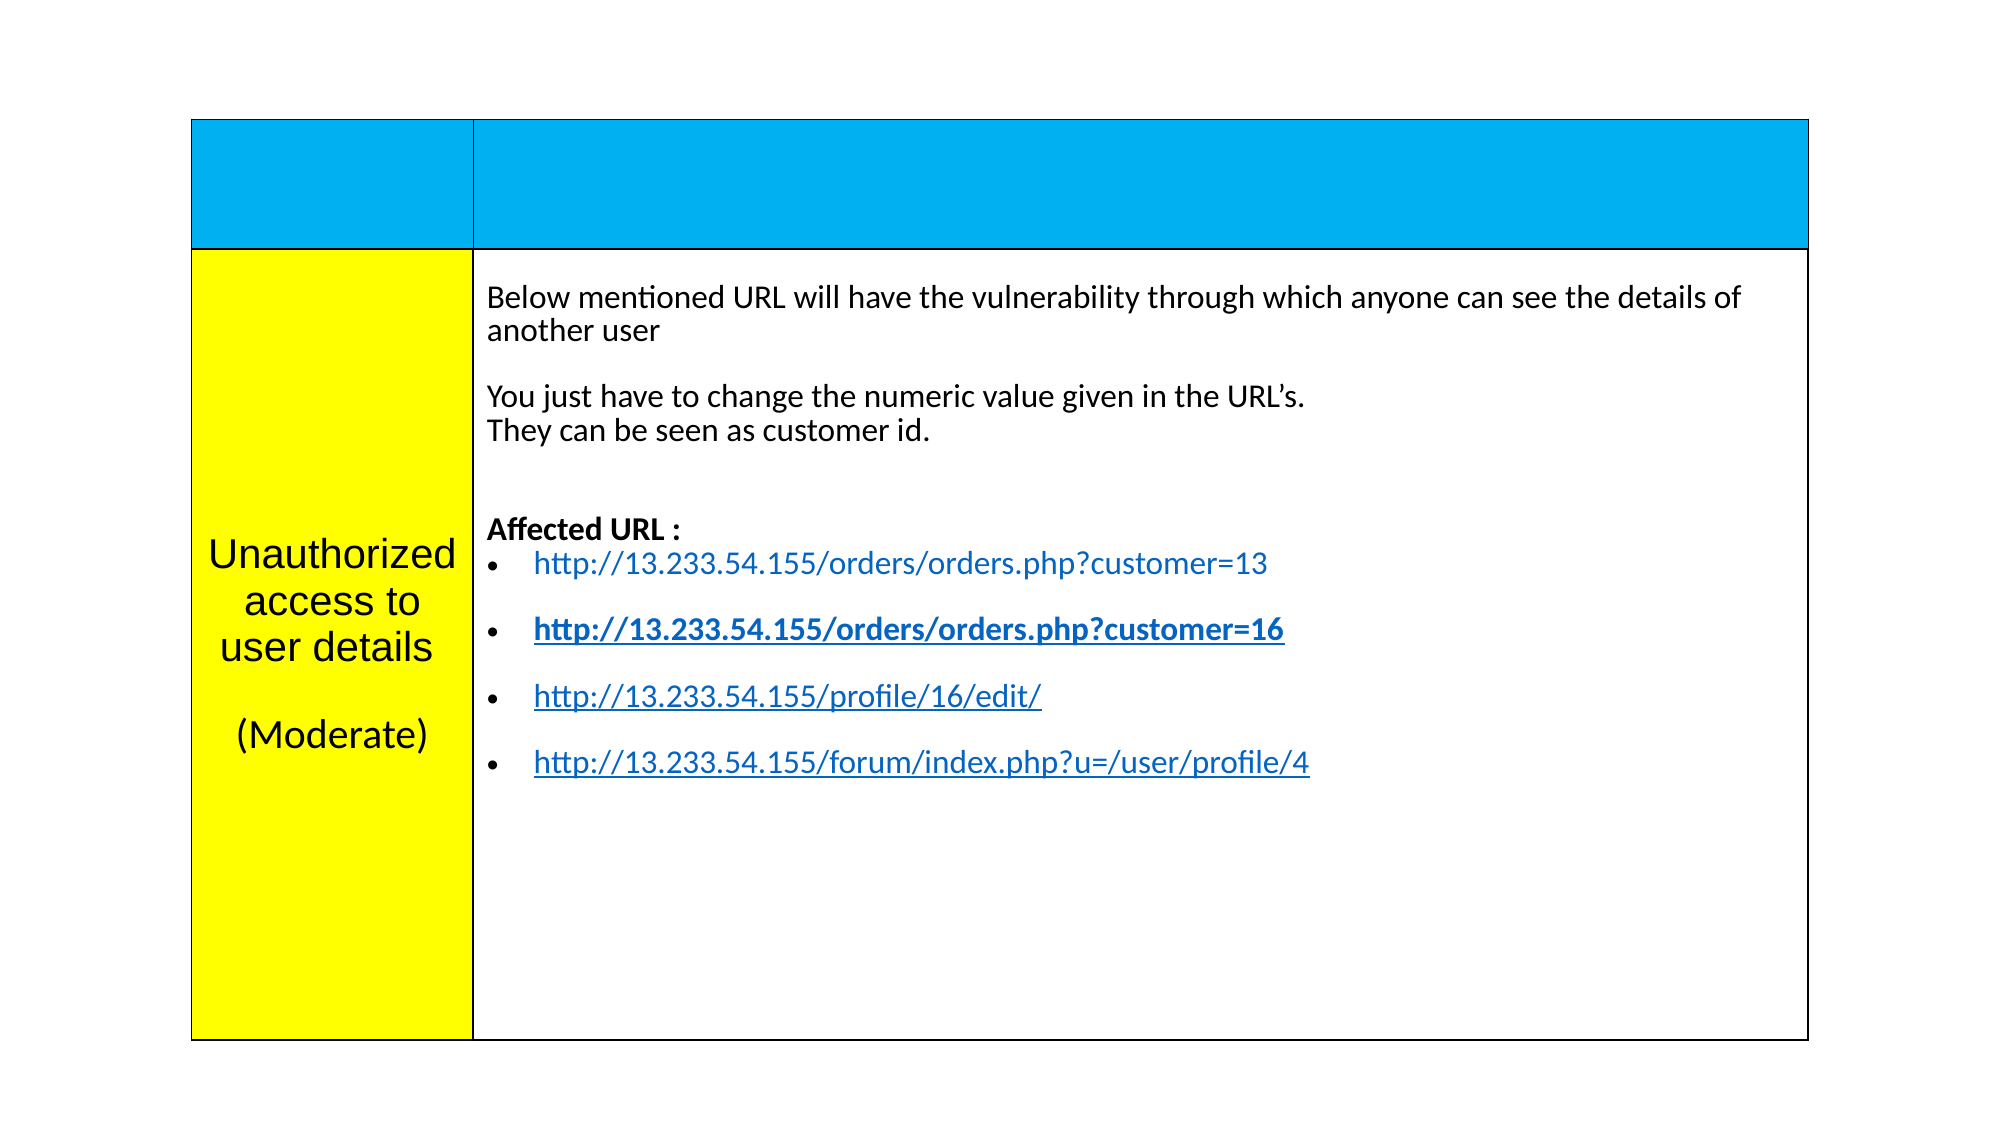

|  |  |
| --- | --- |
| Unauthorized access to user details (Moderate) | Below mentioned URL will have the vulnerability through which anyone can see the details of another user You just have to change the numeric value given in the URL’s. They can be seen as customer id. Affected URL : http://13.233.54.155/orders/orders.php?customer=13 http://13.233.54.155/orders/orders.php?customer=16 http://13.233.54.155/profile/16/edit/ http://13.233.54.155/forum/index.php?u=/user/profile/4 |